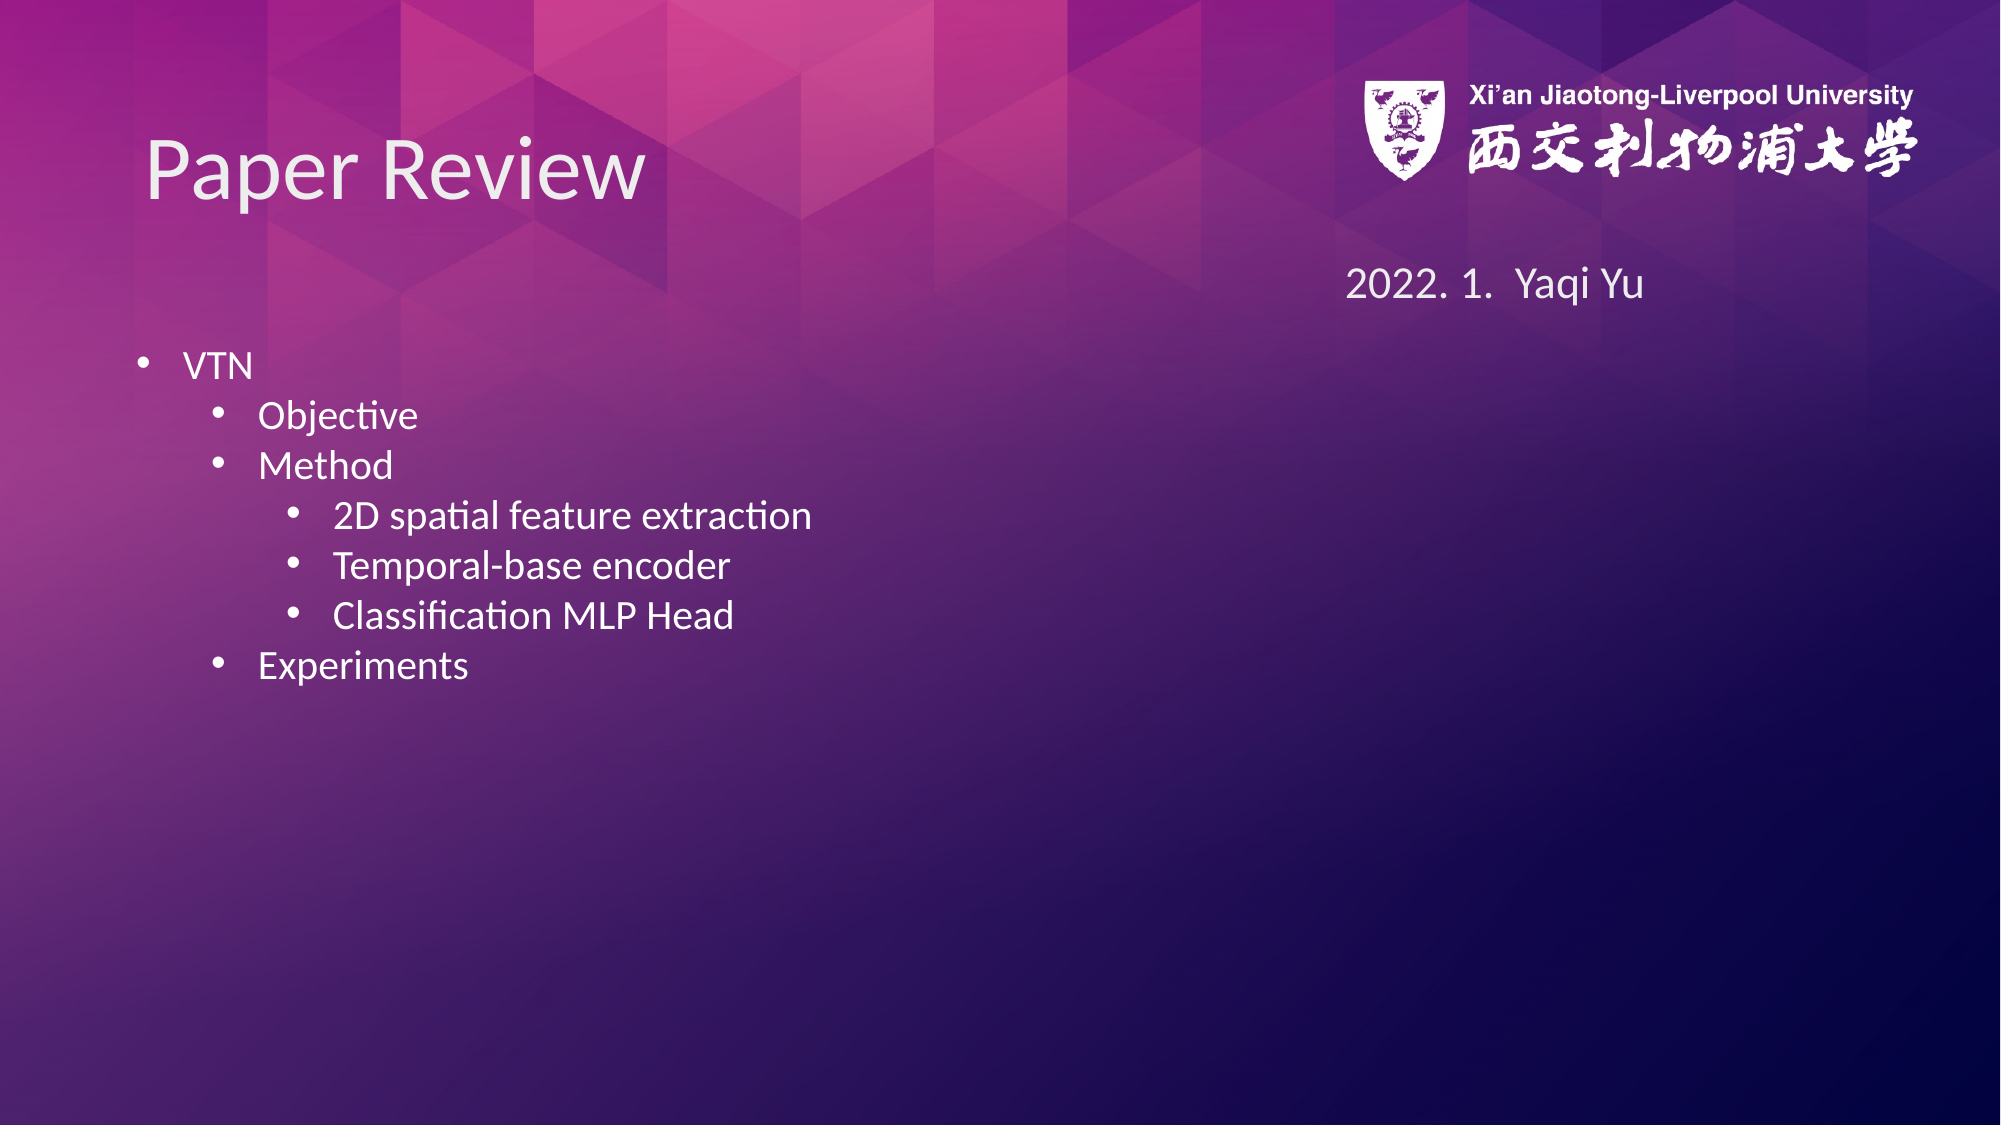

# Paper Review 2022. 1.  Yaqi Yu
VTN
Objective
Method
2D spatial feature extraction
Temporal-base encoder
Classification MLP Head
Experiments